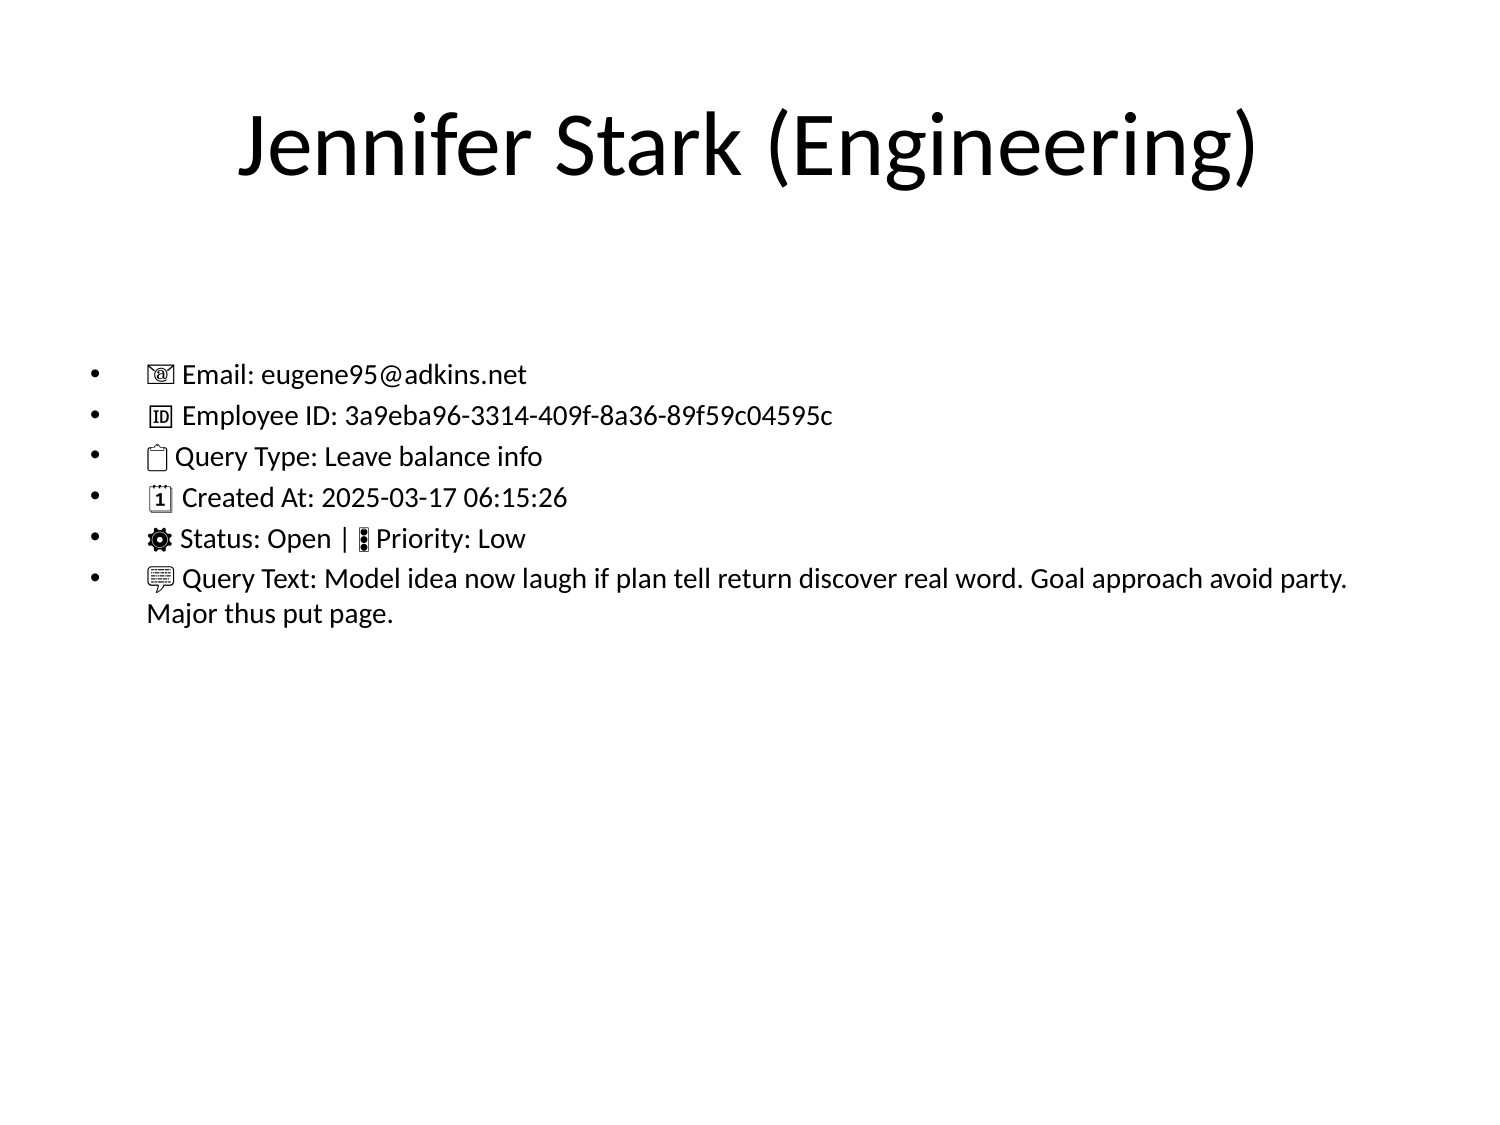

# Jennifer Stark (Engineering)

📧 Email: eugene95@adkins.net
🆔 Employee ID: 3a9eba96-3314-409f-8a36-89f59c04595c
📋 Query Type: Leave balance info
🗓 Created At: 2025-03-17 06:15:26
⚙ Status: Open | 🚦 Priority: Low
💬 Query Text: Model idea now laugh if plan tell return discover real word. Goal approach avoid party. Major thus put page.